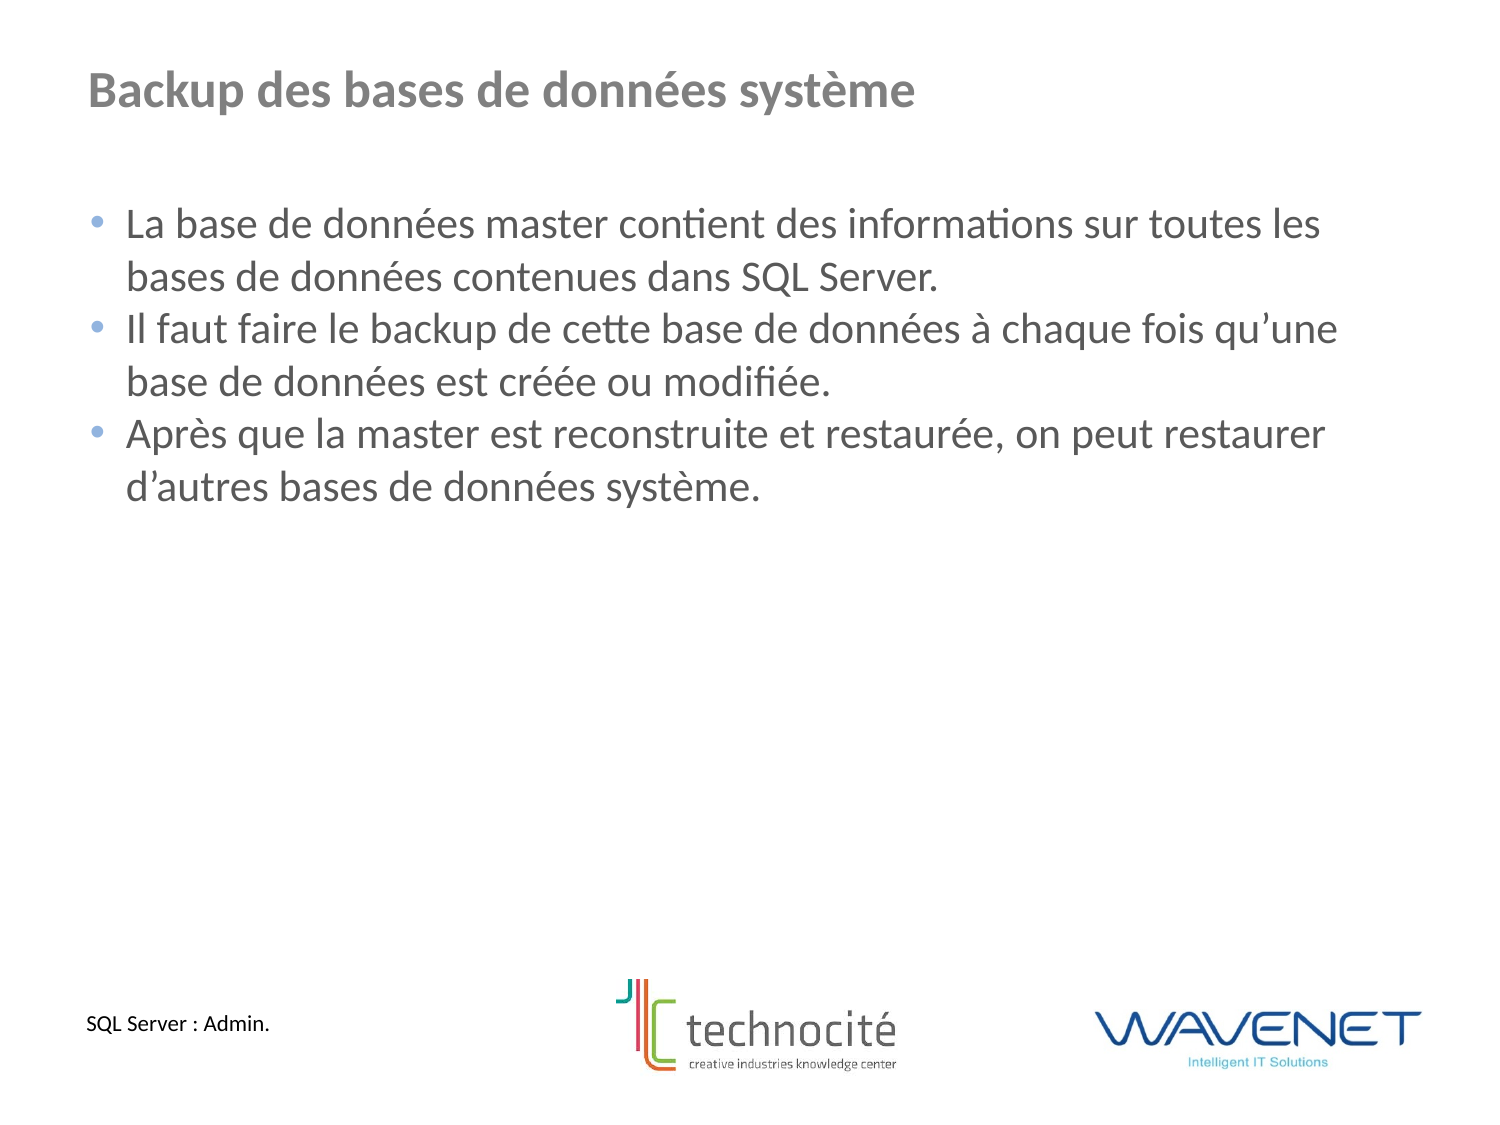

Backup des bases de données système
La base de données master contient des informations sur toutes les bases de données contenues dans SQL Server.
Il faut faire le backup de cette base de données à chaque fois qu’une base de données est créée ou modifiée.
Après que la master est reconstruite et restaurée, on peut restaurer d’autres bases de données système.

SQL Server : Admin.